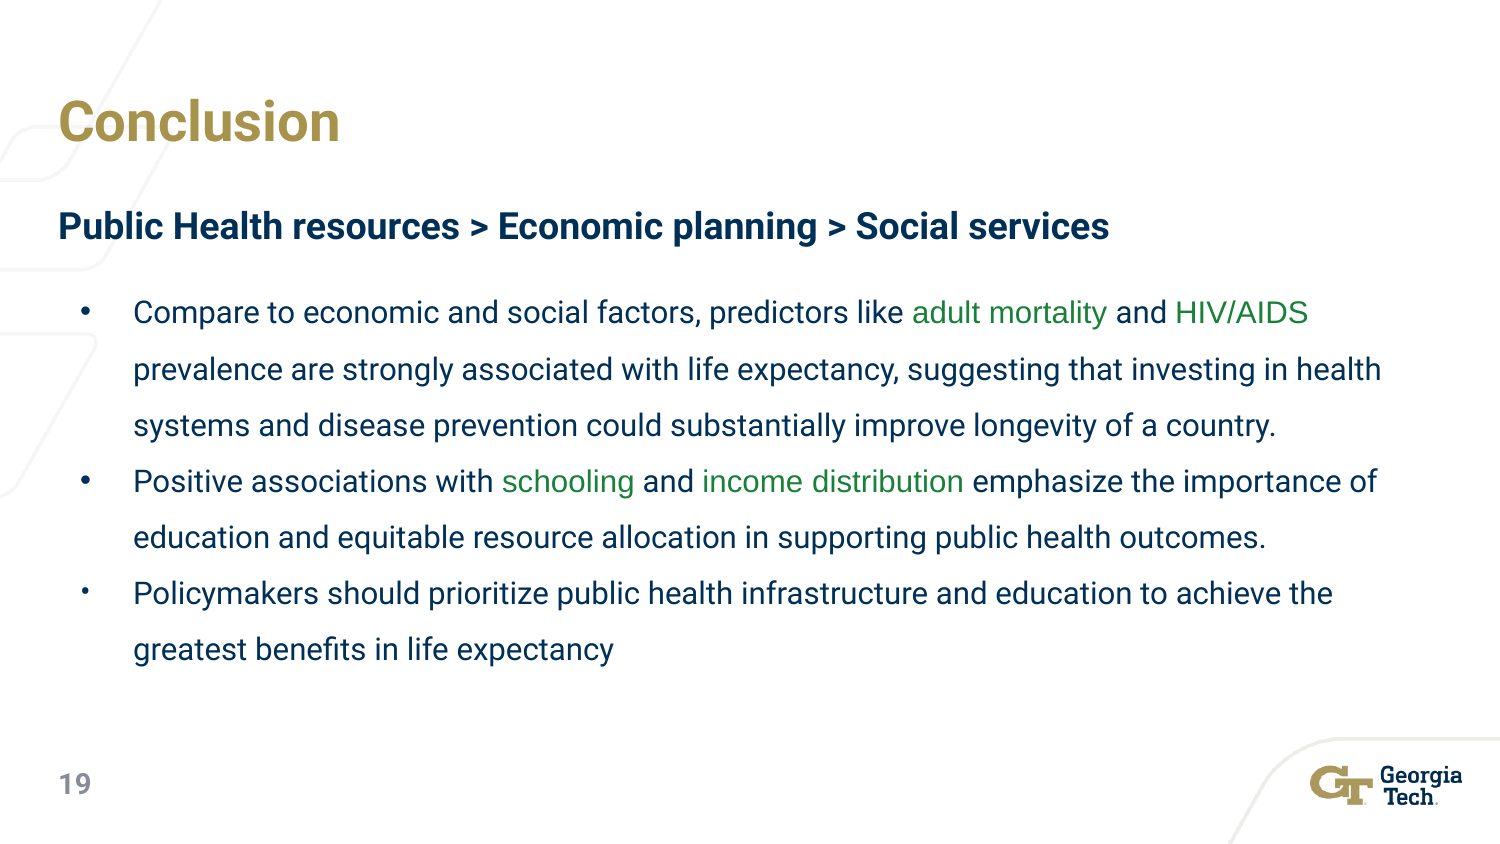

# Conclusion
Public Health resources > Economic planning > Social services
Compare to economic and social factors, predictors like adult mortality and HIV/AIDS prevalence are strongly associated with life expectancy, suggesting that investing in health systems and disease prevention could substantially improve longevity of a country.
Positive associations with schooling and income distribution emphasize the importance of education and equitable resource allocation in supporting public health outcomes.
Policymakers should prioritize public health infrastructure and education to achieve the greatest benefits in life expectancy
19